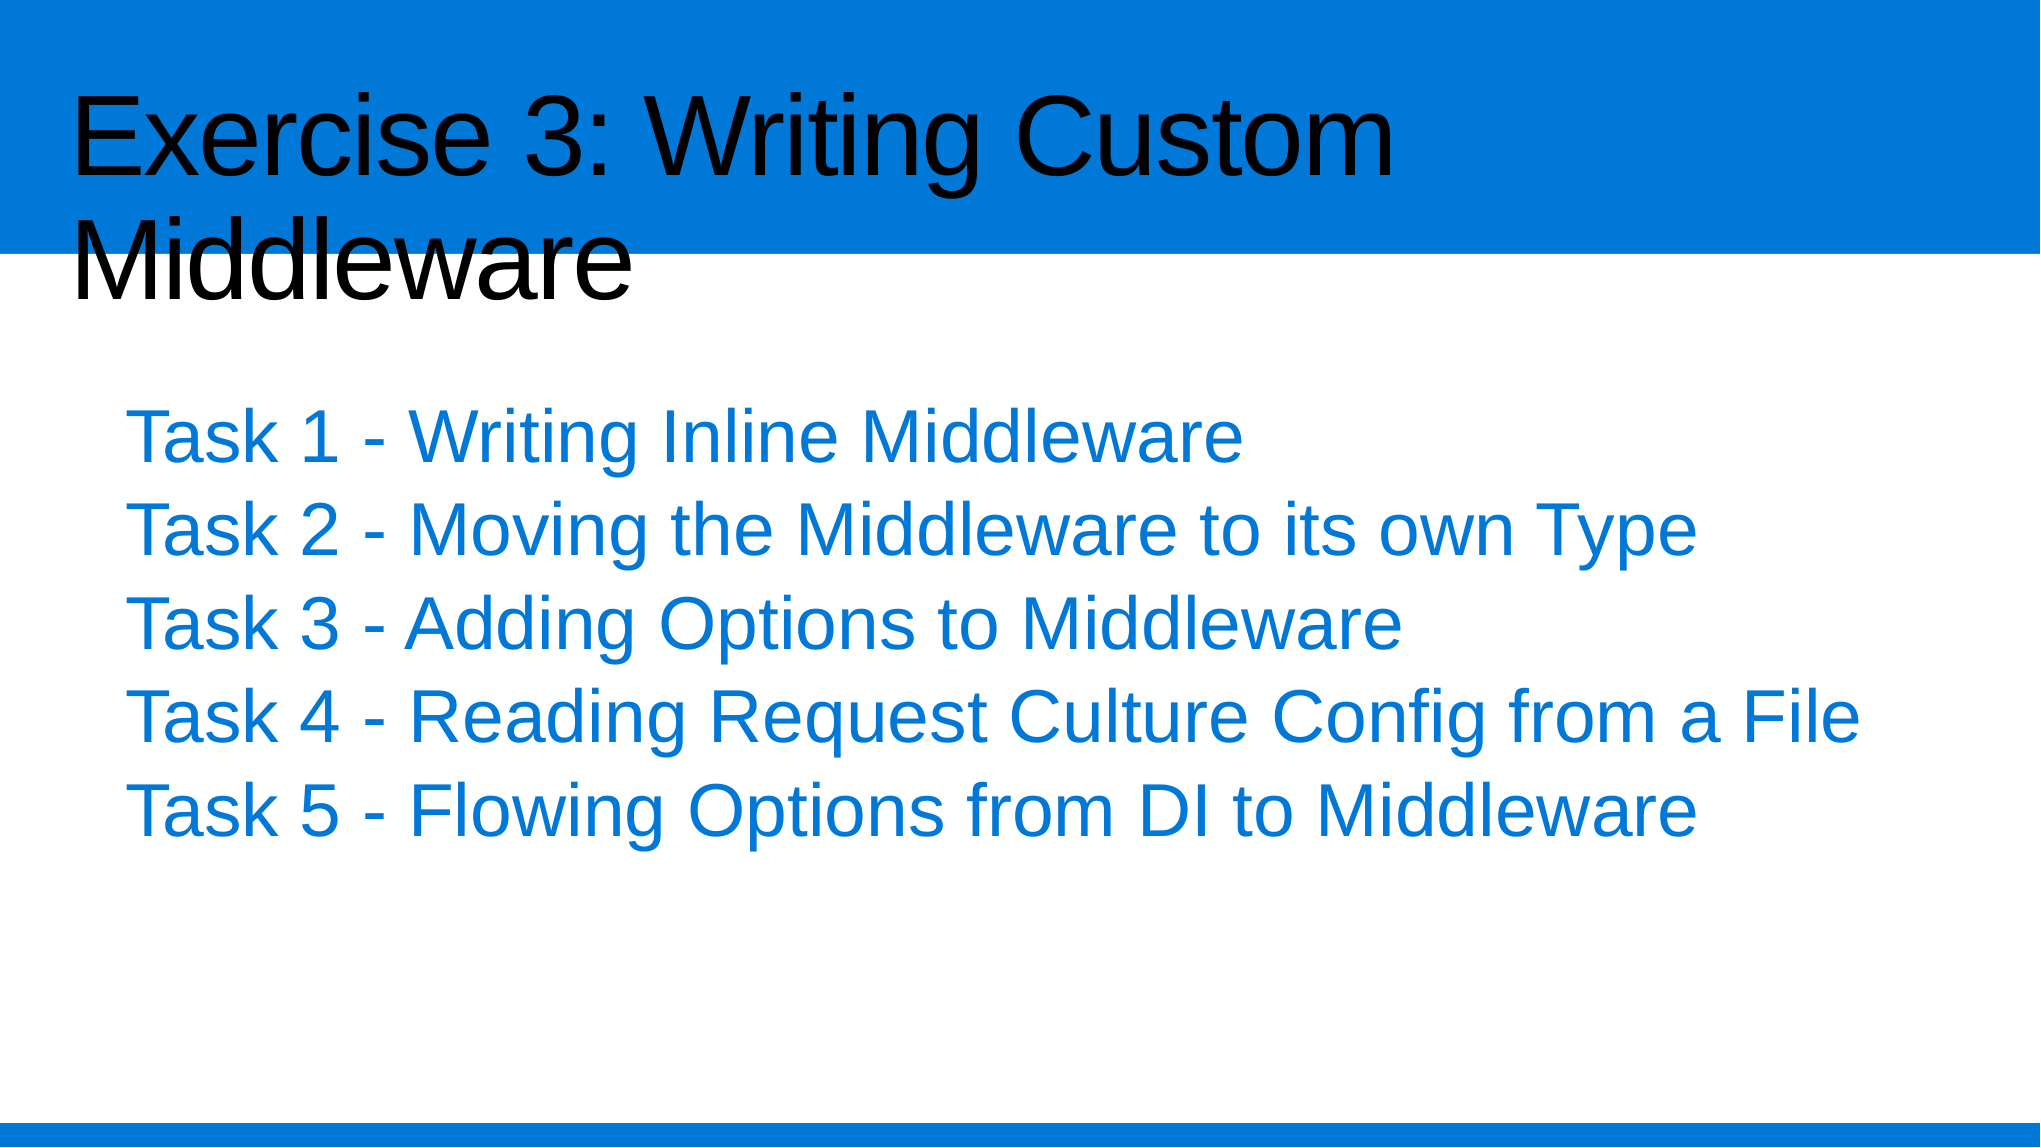

# Exercise 3: Writing Custom Middleware

Task 1 - Writing Inline Middleware
Task 2 - Moving the Middleware to its own Type
Task 3 - Adding Options to Middleware
Task 4 - Reading Request Culture Config from a File
Task 5 - Flowing Options from DI to Middleware